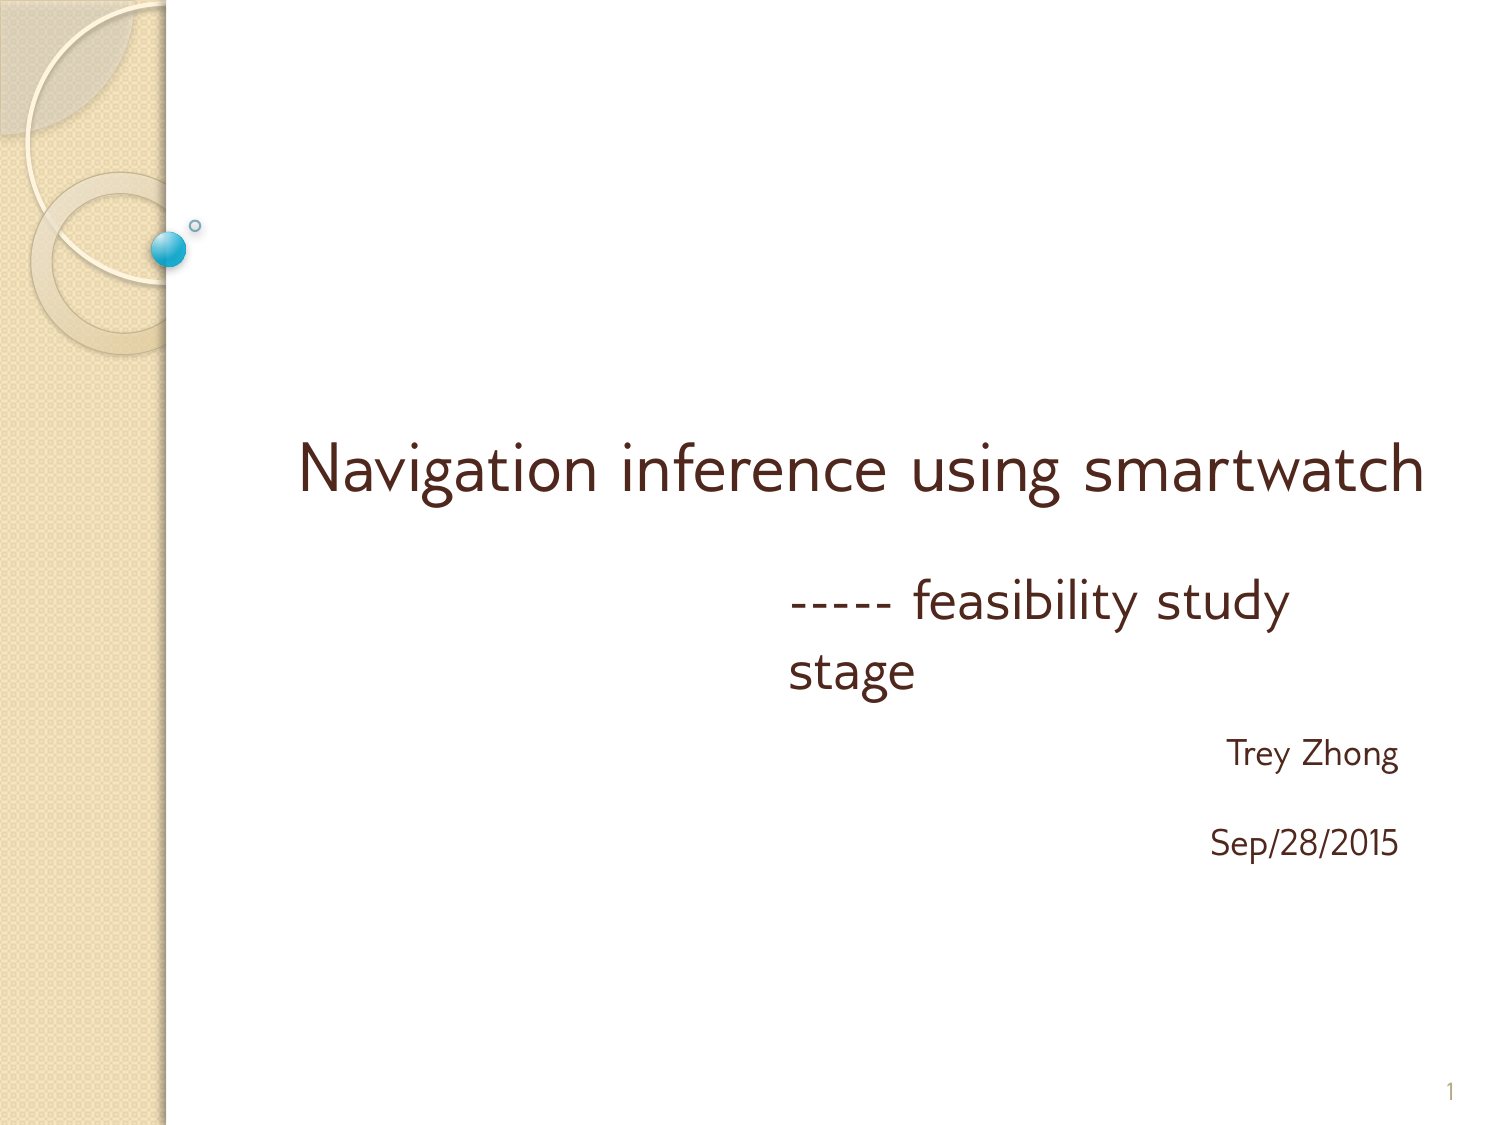

Navigation inference using smartwatch
----- feasibility study stage
Trey Zhong

Sep/28/2015
1